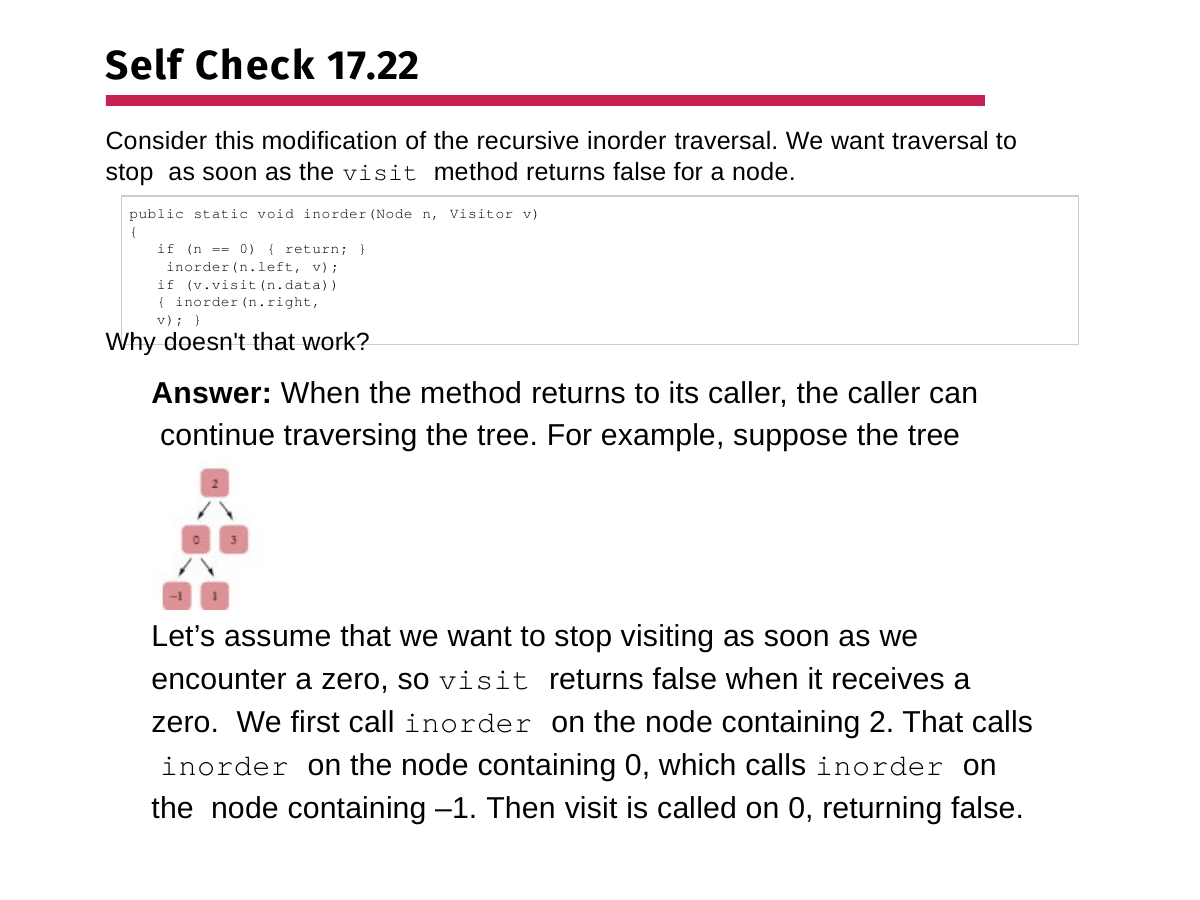

# Self Check 17.22

Consider this modification of the recursive inorder traversal. We want traversal to stop  as soon as the visit method returns false for a node.
public static void inorder(Node n, Visitor v)
{
if (n == 0) { return; }  inorder(n.left, v);
if (v.visit(n.data)) { inorder(n.right, v); }
}
Why doesn't that work?
Answer: When the method returns to its caller, the caller can  continue traversing the tree. For example, suppose the tree is

Let’s assume that we want to stop visiting as soon as we  encounter a zero, so visit returns false when it receives a zero.  We first call inorder on the node containing 2. That calls  inorder on the node containing 0, which calls inorder on the  node containing –1. Then visit is called on 0, returning false.